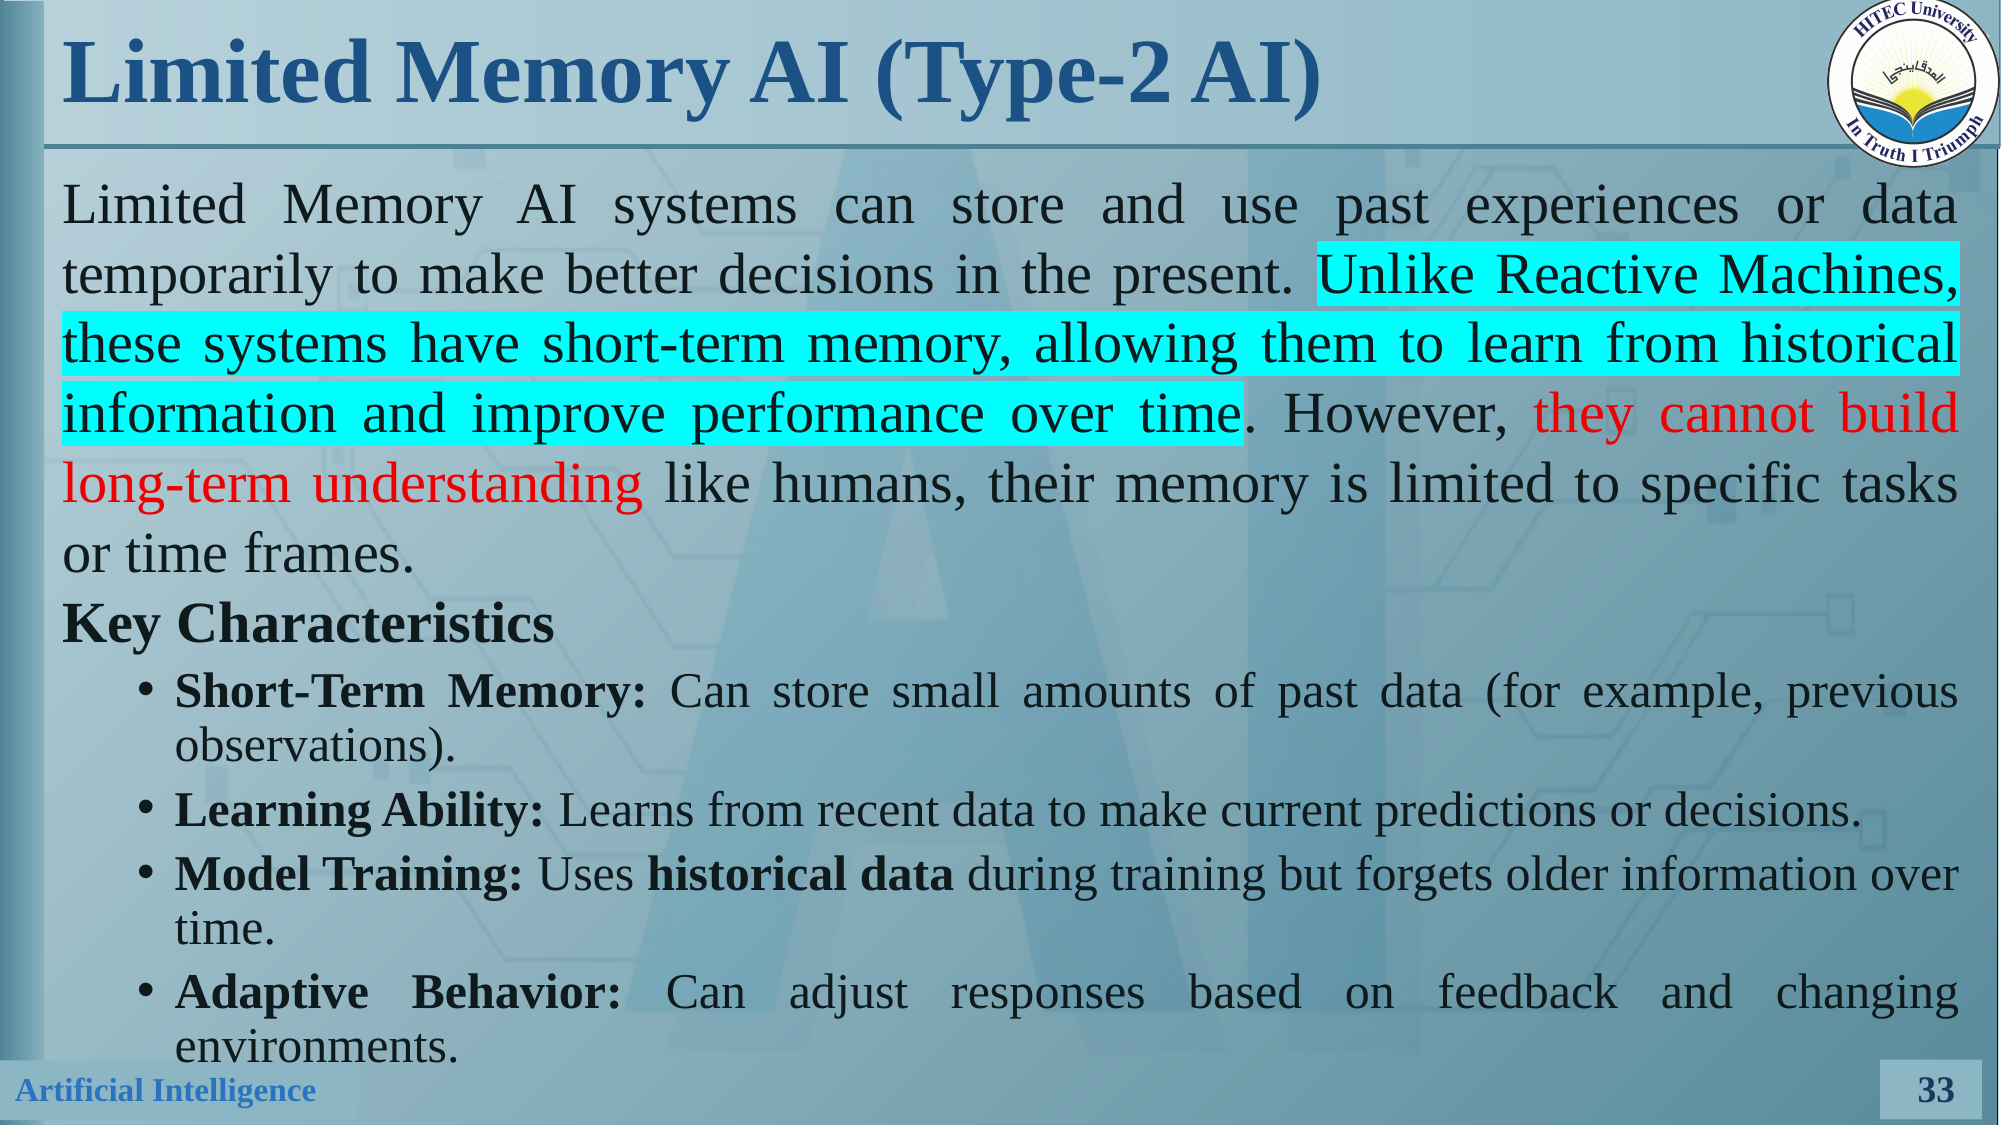

# Limited Memory AI (Type-2 AI)
Limited Memory AI systems can store and use past experiences or data temporarily to make better decisions in the present. Unlike Reactive Machines, these systems have short-term memory, allowing them to learn from historical information and improve performance over time. However, they cannot build long-term understanding like humans, their memory is limited to specific tasks or time frames.
Key Characteristics
Short-Term Memory: Can store small amounts of past data (for example, previous observations).
Learning Ability: Learns from recent data to make current predictions or decisions.
Model Training: Uses historical data during training but forgets older information over time.
Adaptive Behavior: Can adjust responses based on feedback and changing environments.

33